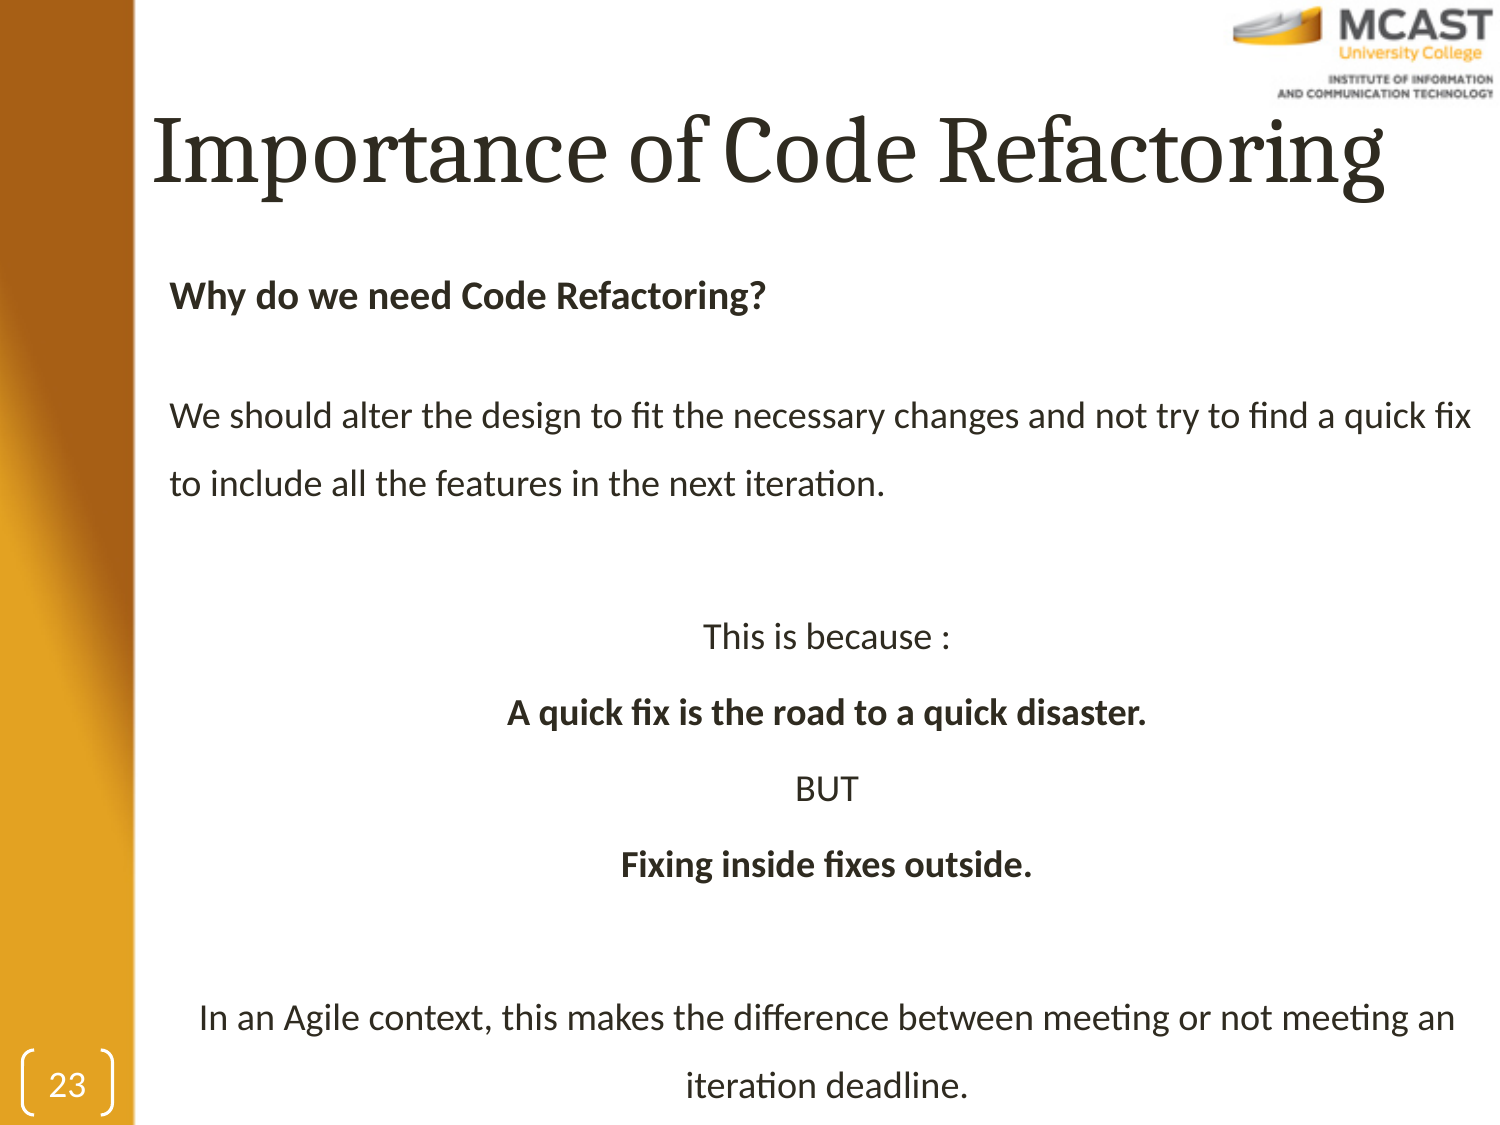

# Importance of Code Refactoring
Why do we need Code Refactoring?

We should alter the design to fit the necessary changes and not try to find a quick fix to include all the features in the next iteration.

This is because :
A quick fix is the road to a quick disaster.
BUT
Fixing inside fixes outside.

In an Agile context, this makes the difference between meeting or not meeting an iteration deadline.

23